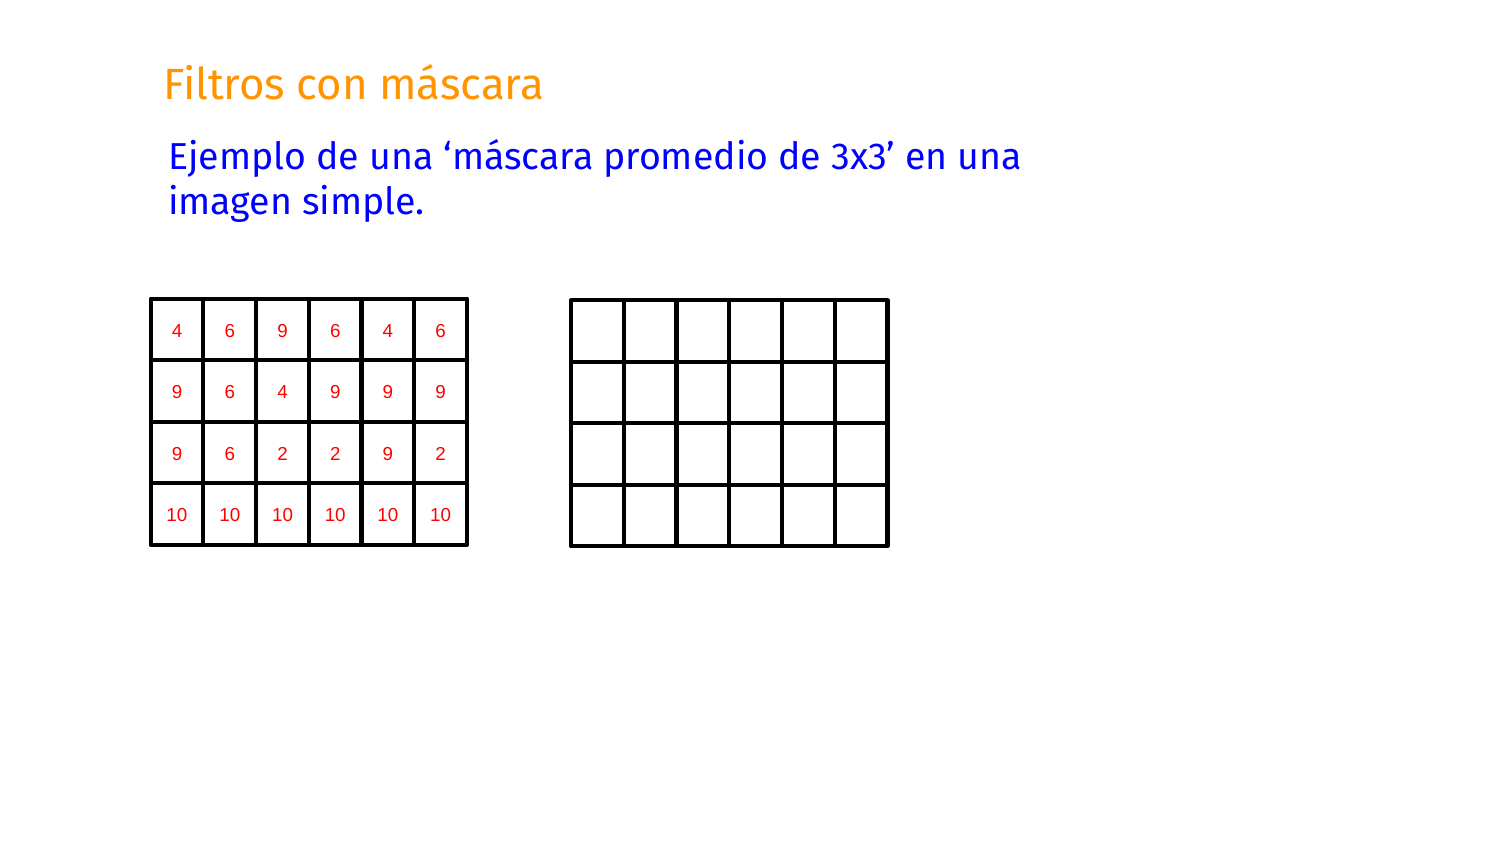

Filtros con máscara
Ejemplo de una ‘máscara promedio de 3x3’ en una imagen simple.
4
6
9
6
4
6

9
6
4
9
9
9

9
6
2
2
9
2

10
10
10
10
10
10